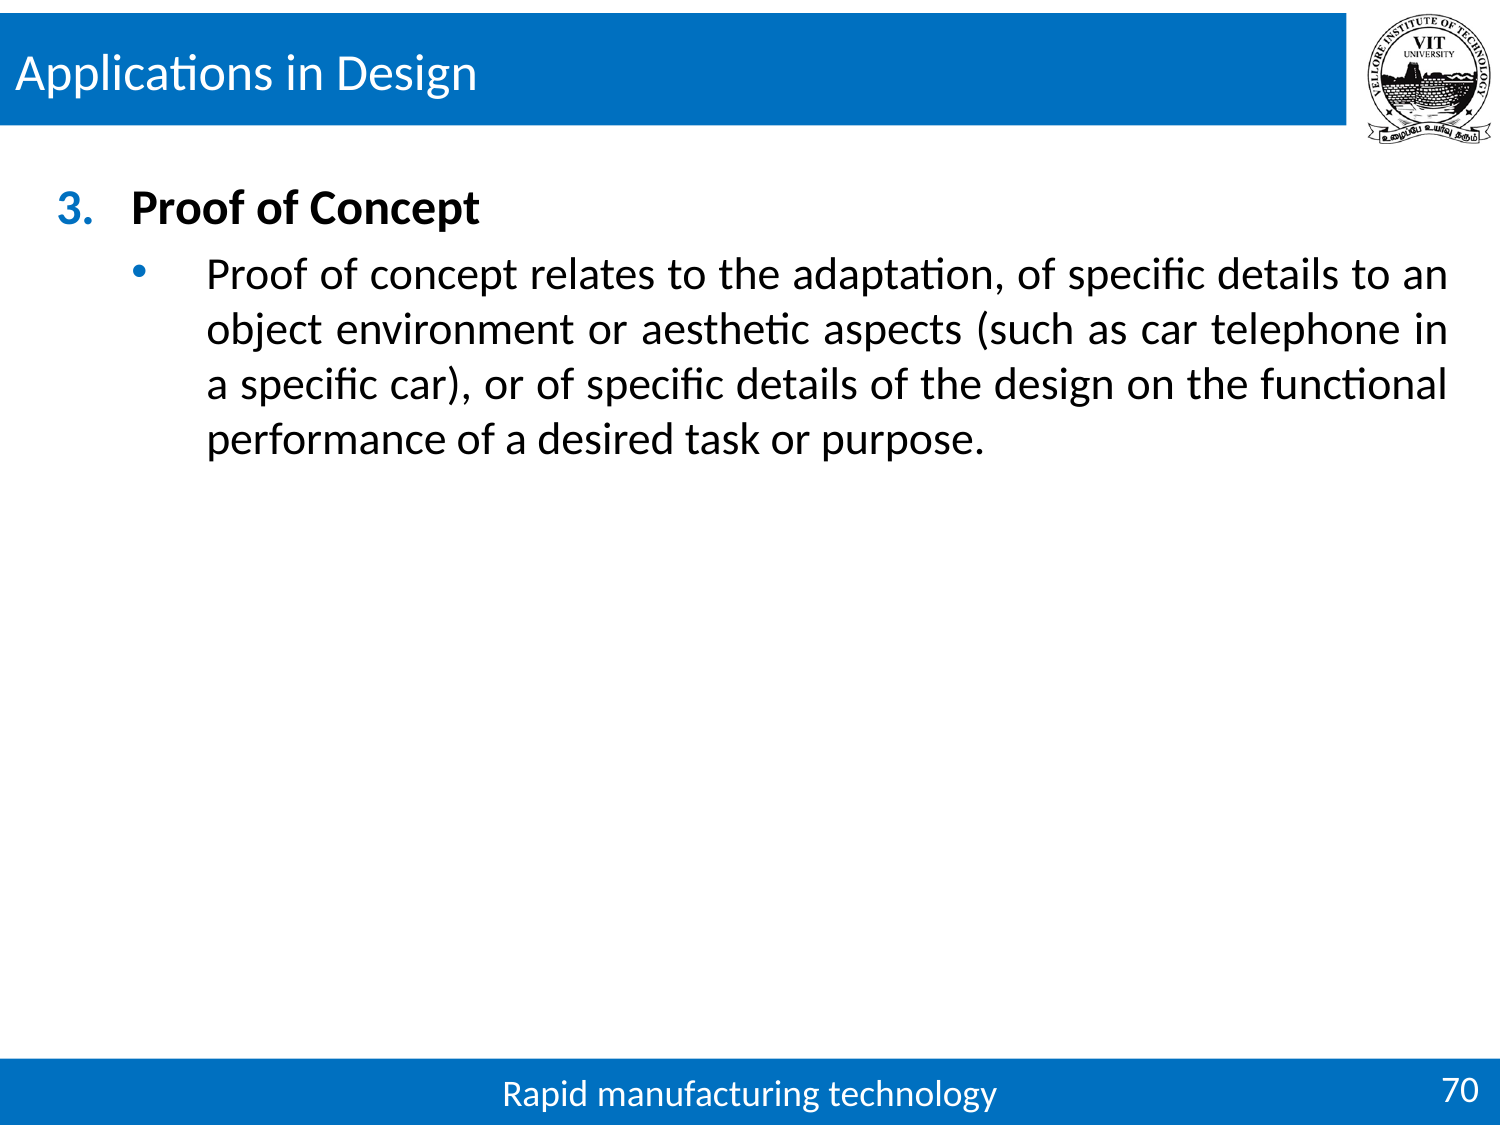

# Applications in Design
Proof of Concept
Proof of concept relates to the adaptation, of specific details to an object environment or aesthetic aspects (such as car telephone in a specific car), or of specific details of the design on the functional performance of a desired task or purpose.
70
Rapid manufacturing technology